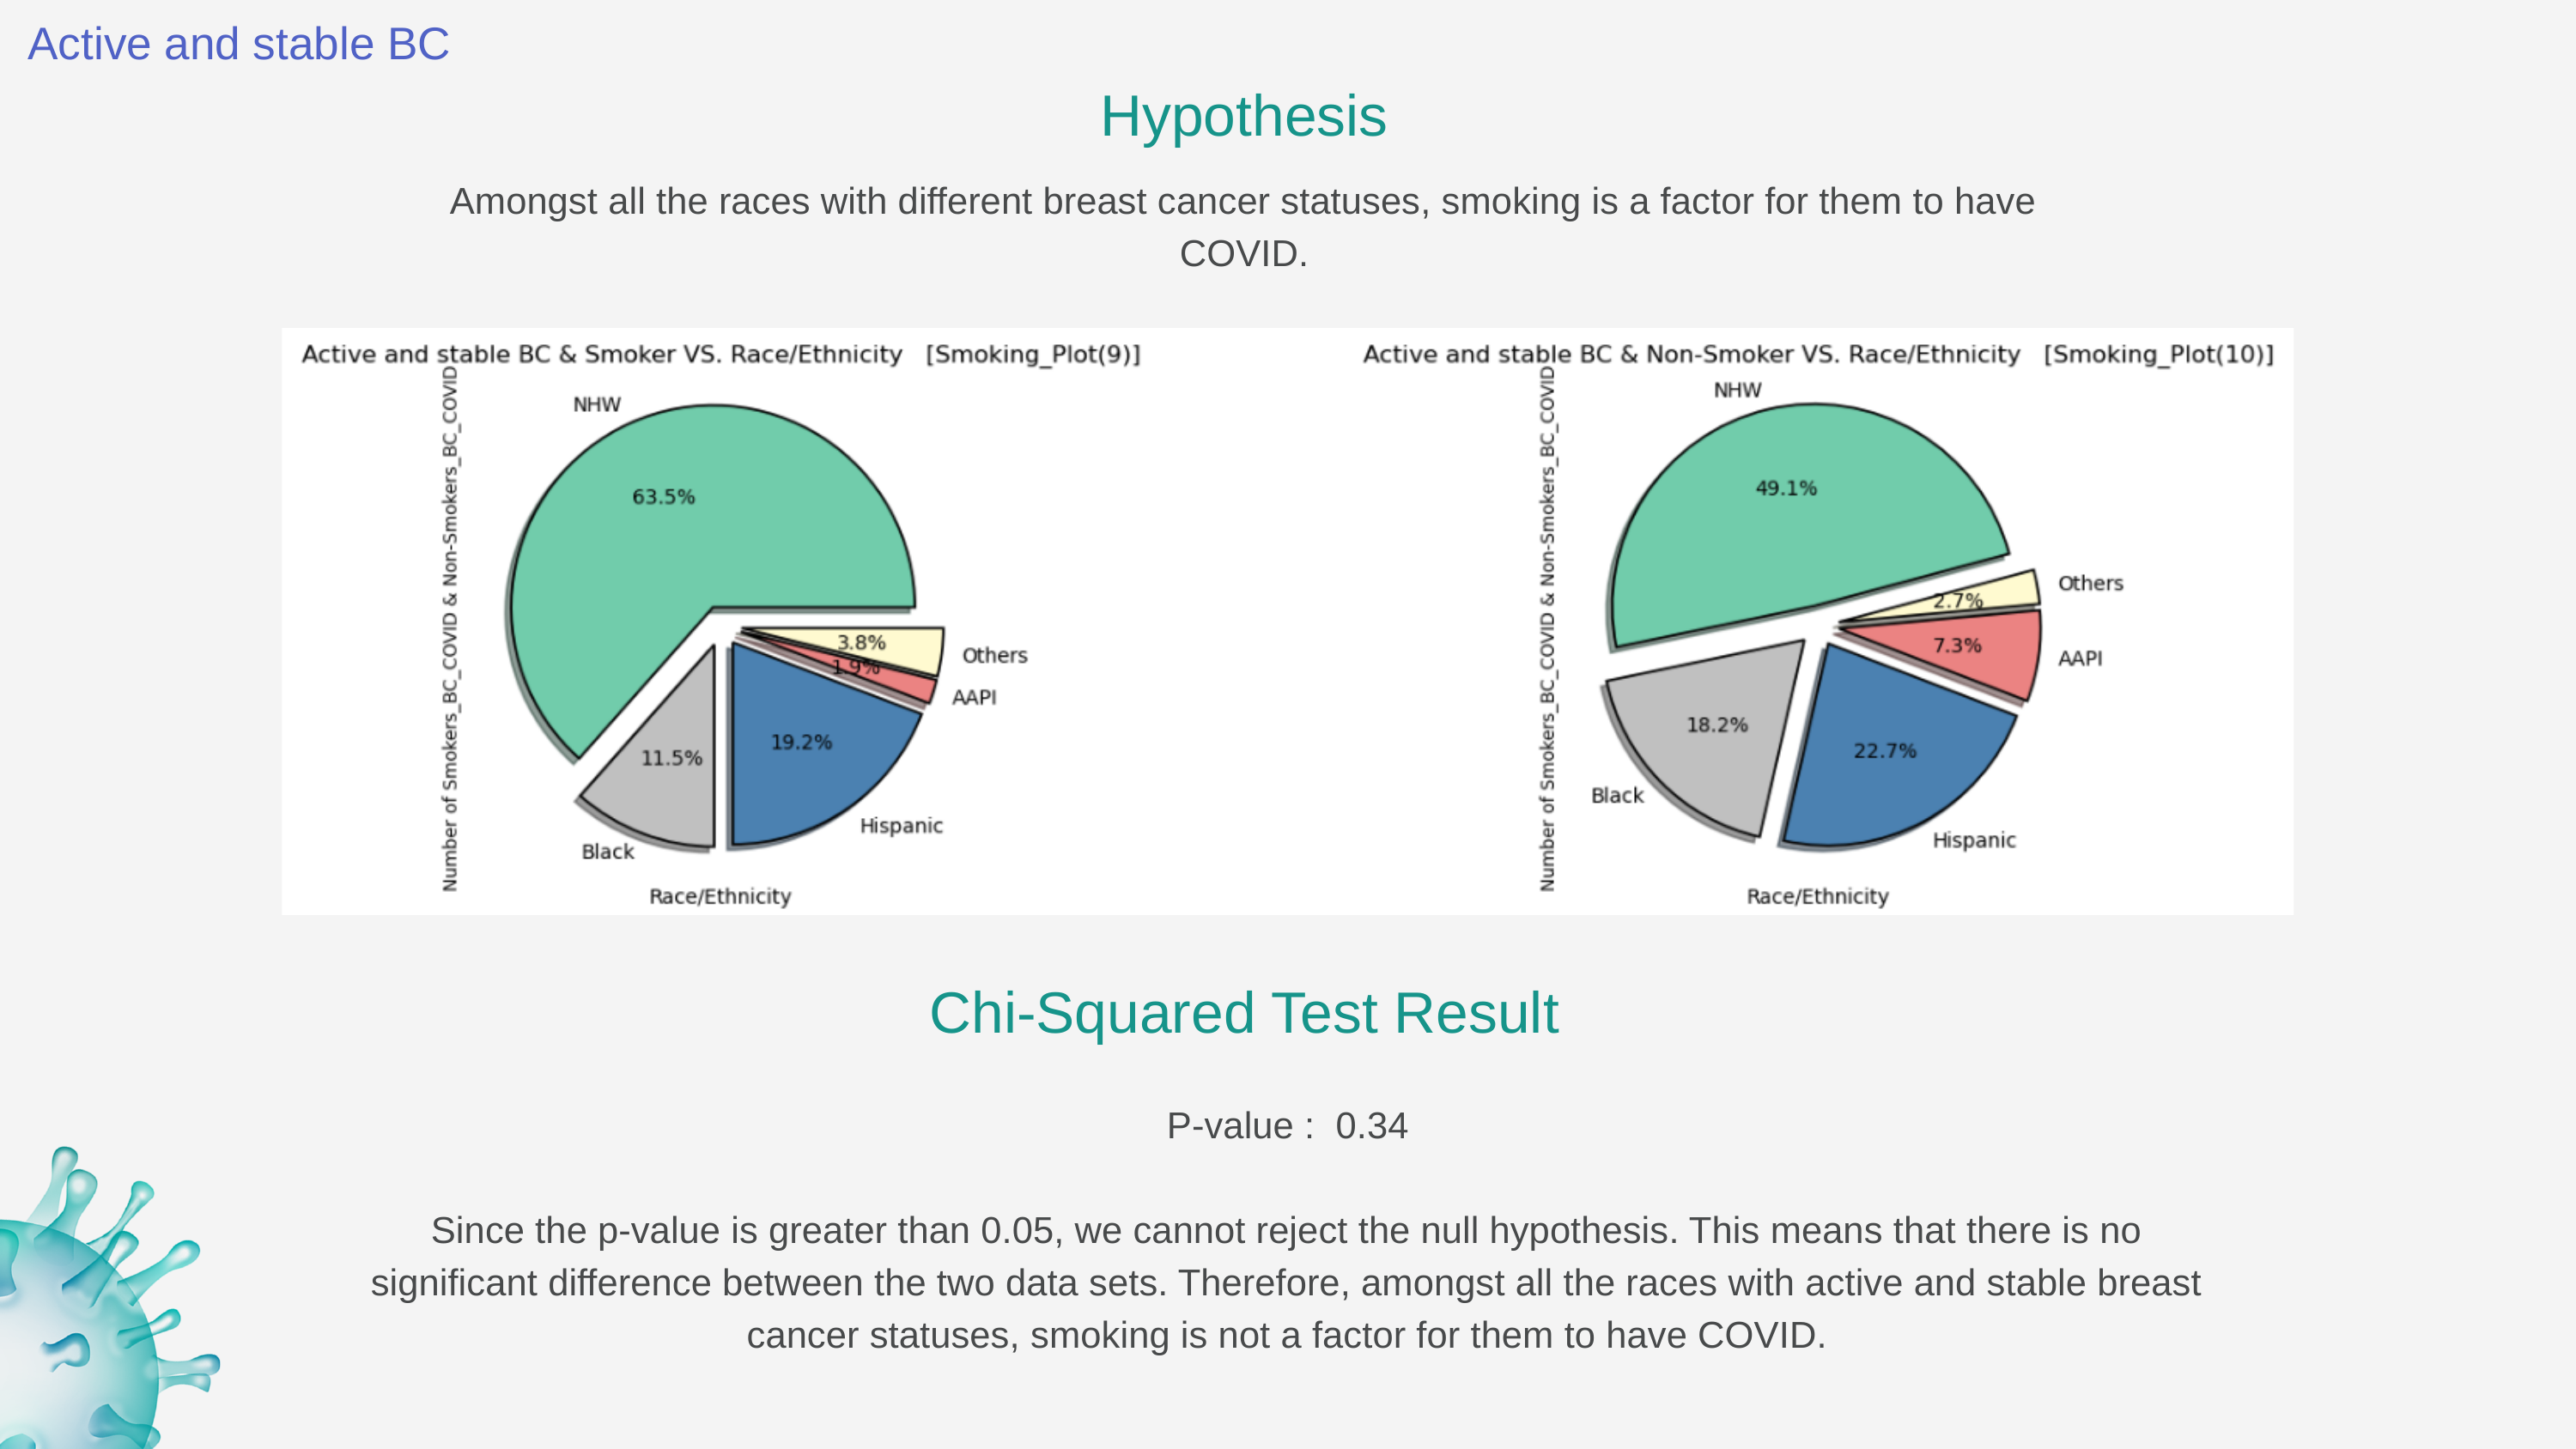

Active and stable BC
Hypothesis
Amongst all the races with different breast cancer statuses, smoking is a factor for them to have COVID.

Chi-Squared Test Result
P-value :  0.34

Since the p-value is greater than 0.05, we cannot reject the null hypothesis. This means that there is no significant difference between the two data sets. Therefore, amongst all the races with active and stable breast cancer statuses, smoking is not a factor for them to have COVID.